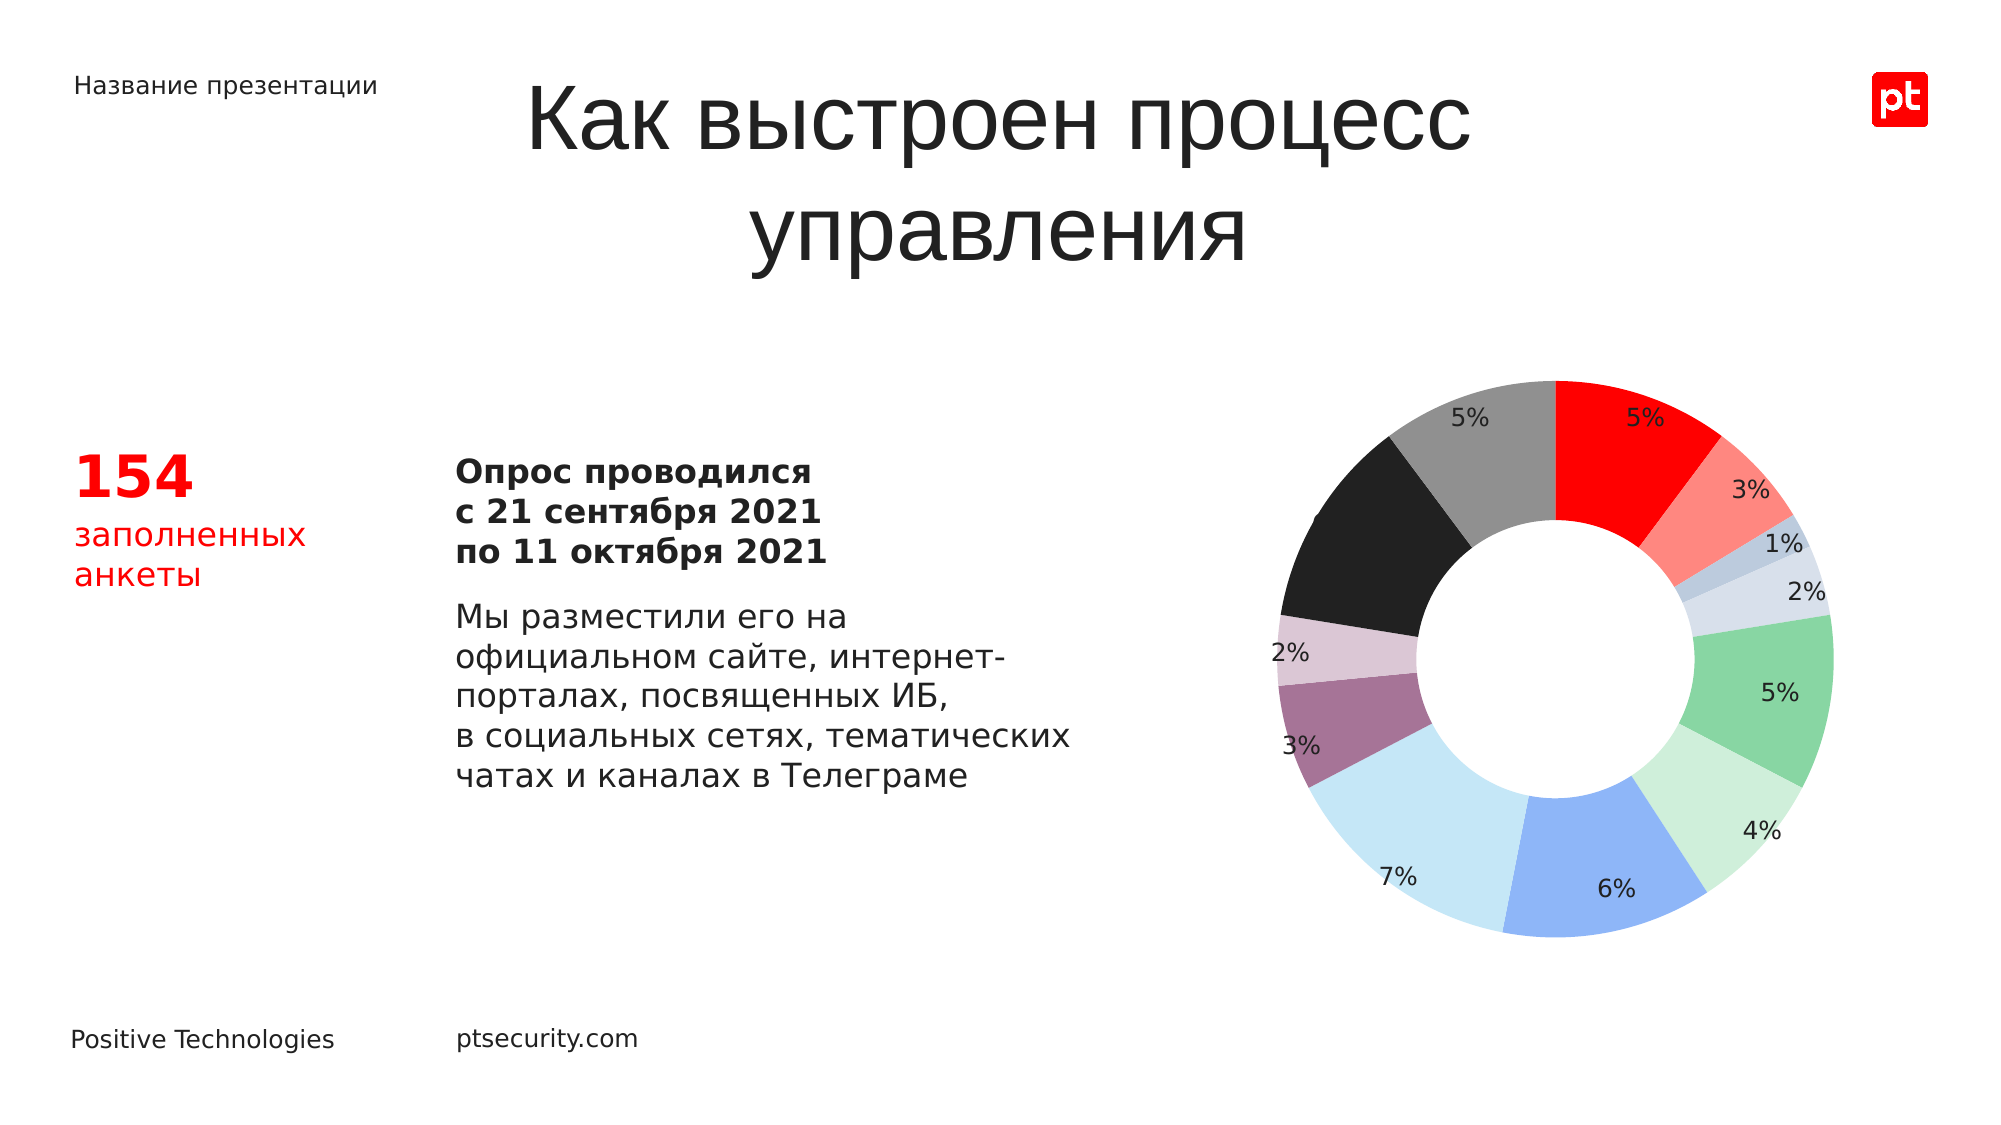

Как выстроен процесс управления
Название презентации

### Chart

| Category | Продажи |
|---|---|
| Показатель 1 | 0.05 |
| Показатель 2 | 0.03 |
| Показатель 3 | 0.01 |
| Показатель 4 | 0.02 |
| Показатель 5 | 0.05 |
| Показатель 6 | 0.04 |
| Показатель 7 | 0.06 |
| Показатель 8 | 0.07 |
| Показатель  9 | 0.03 |
| Показатель 10 | 0.02 |
| Показатель 11 | 0.06 |
| Показатель 12 | 0.05 |
154
Опрос проводился
с 21 сентября 2021
по 11 октября 2021
Мы разместили его на официальном сайте, интернет-порталах, посвященных ИБ,
в социальных сетях, тематических чатах и каналах в Телеграме
заполненных анкеты